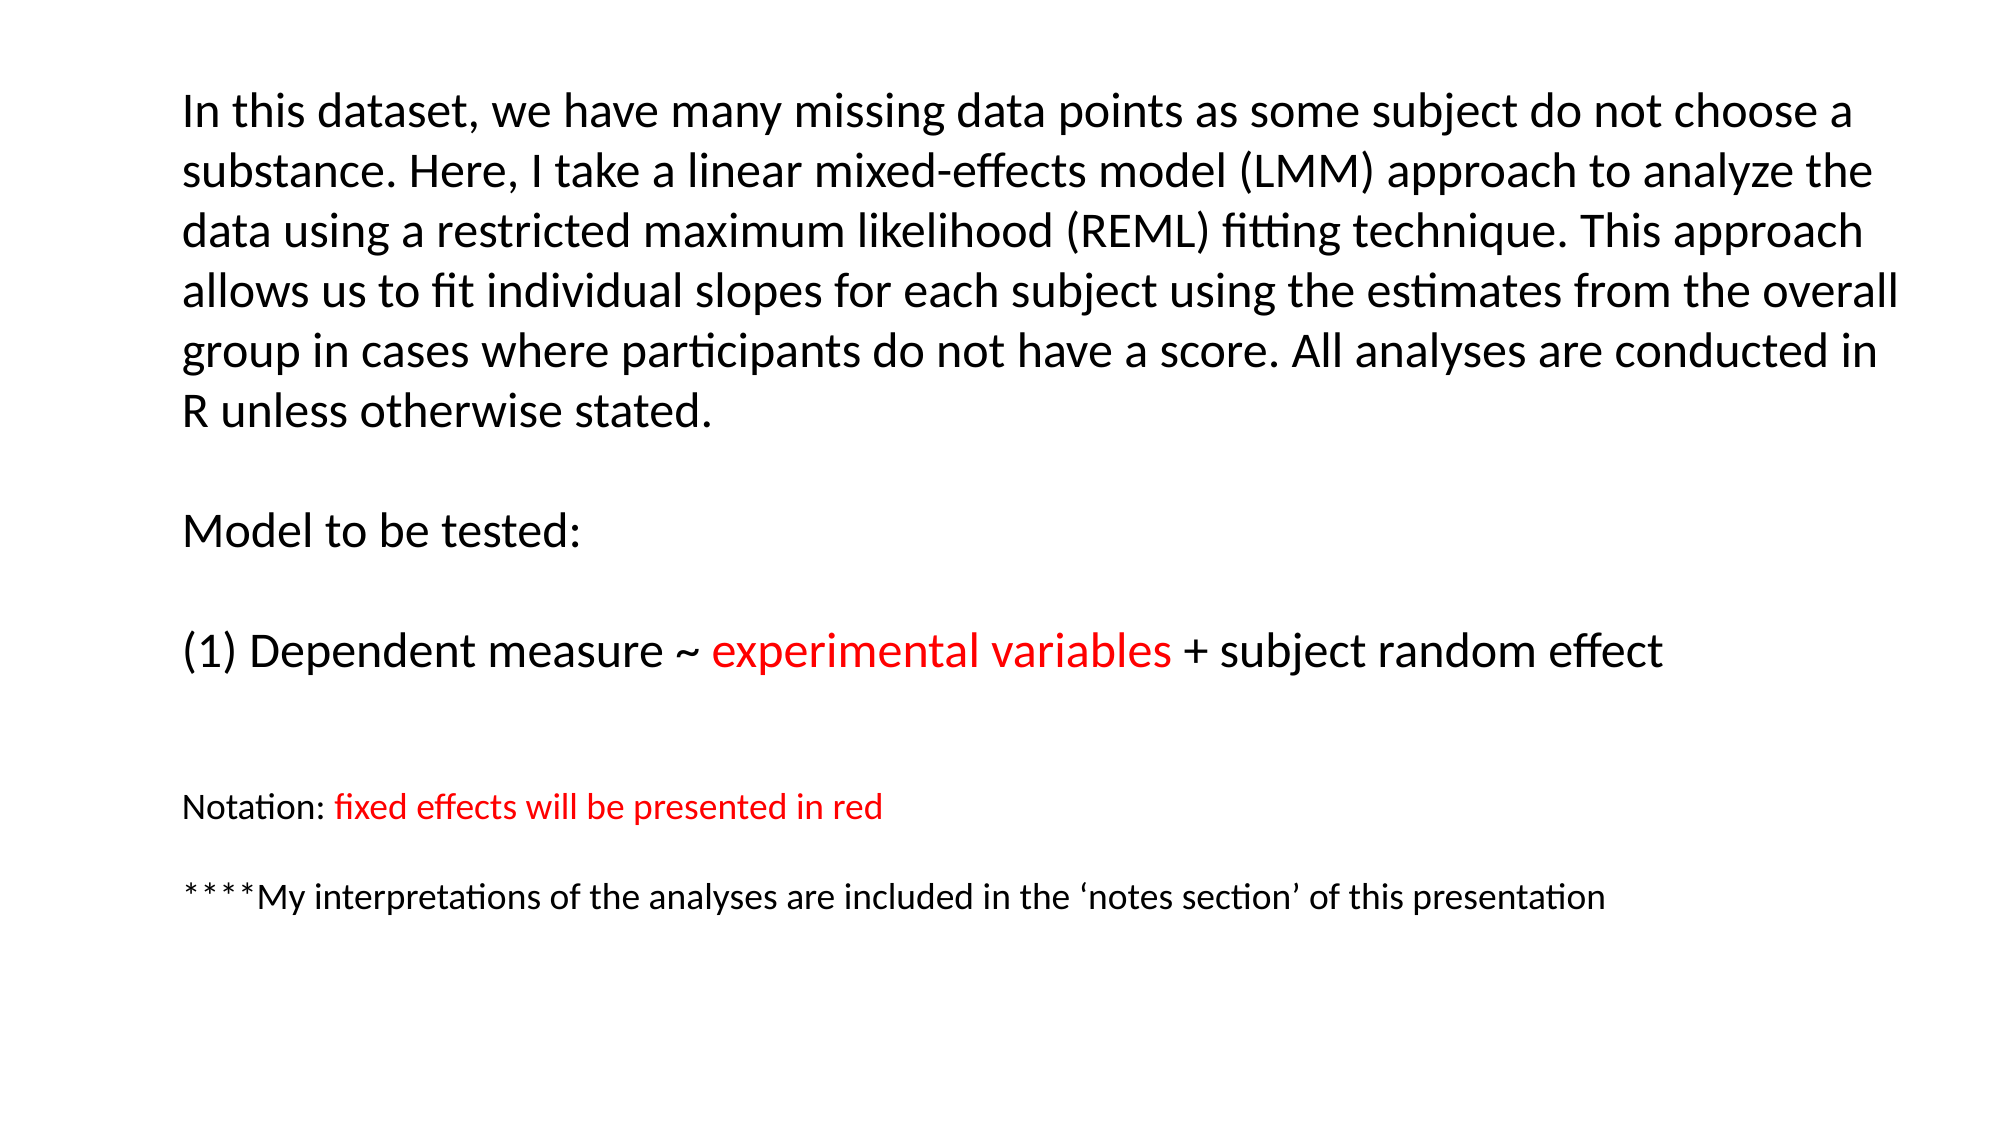

In this dataset, we have many missing data points as some subject do not choose a substance. Here, I take a linear mixed-effects model (LMM) approach to analyze the data using a restricted maximum likelihood (REML) fitting technique. This approach allows us to fit individual slopes for each subject using the estimates from the overall group in cases where participants do not have a score. All analyses are conducted in R unless otherwise stated.

Model to be tested:

 Dependent measure ~ experimental variables + subject random effect

Notation: fixed effects will be presented in red

****My interpretations of the analyses are included in the ‘notes section’ of this presentation